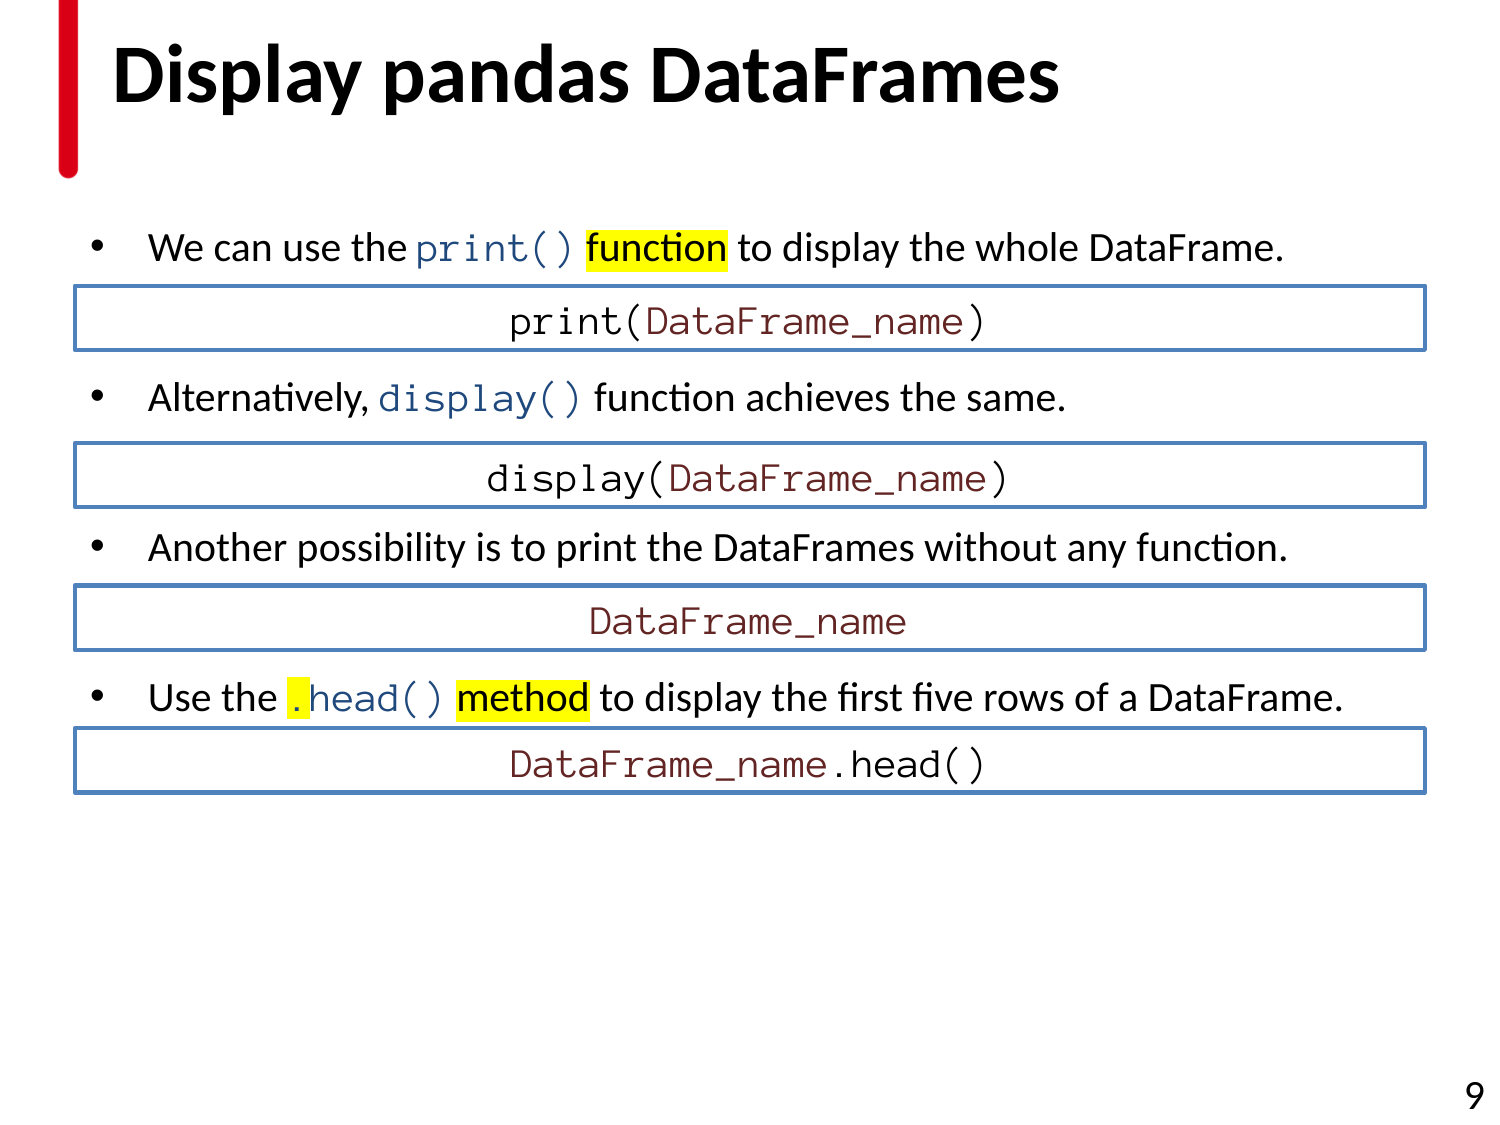

# Display pandas DataFrames

We can use the print() function to display the whole DataFrame.

Alternatively, display() function achieves the same.

Another possibility is to print the DataFrames without any function.

Use the .head() method to display the first five rows of a DataFrame.

print(DataFrame_name)
display(DataFrame_name)
DataFrame_name
DataFrame_name.head()